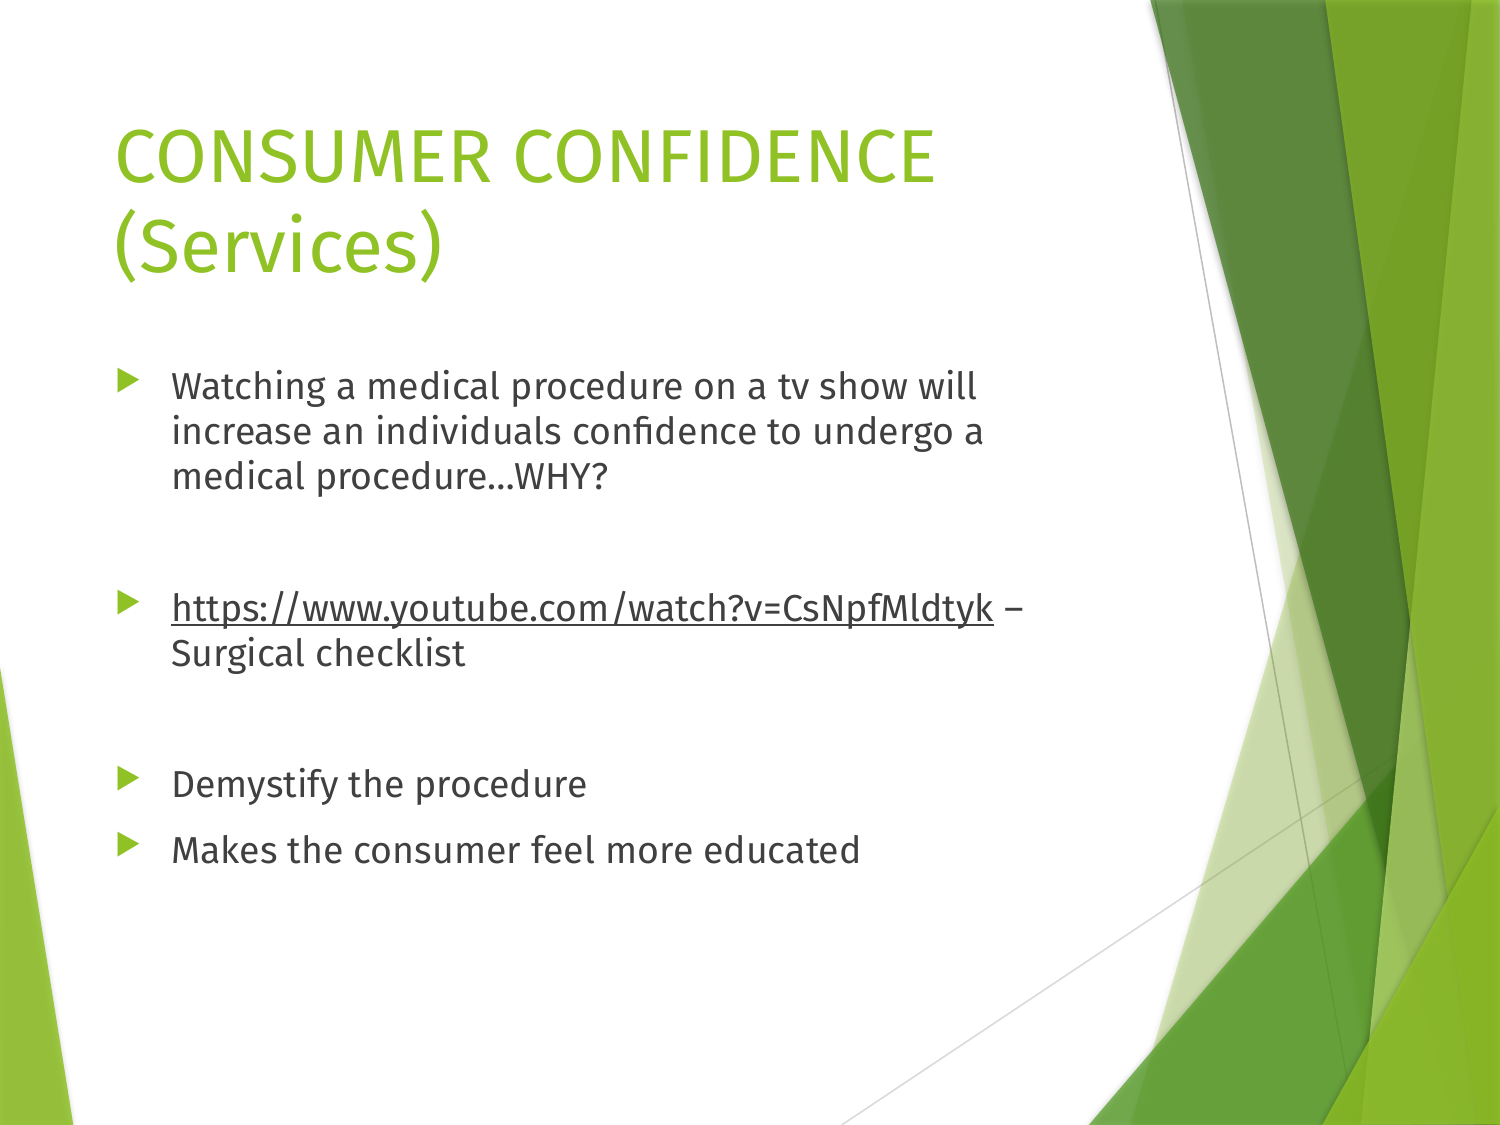

# CONSUMER CONFIDENCE (Services)
Watching a medical procedure on a tv show will increase an individuals confidence to undergo a medical procedure…WHY?

https://www.youtube.com/watch?v=CsNpfMldtyk – Surgical checklist

Demystify the procedure
Makes the consumer feel more educated